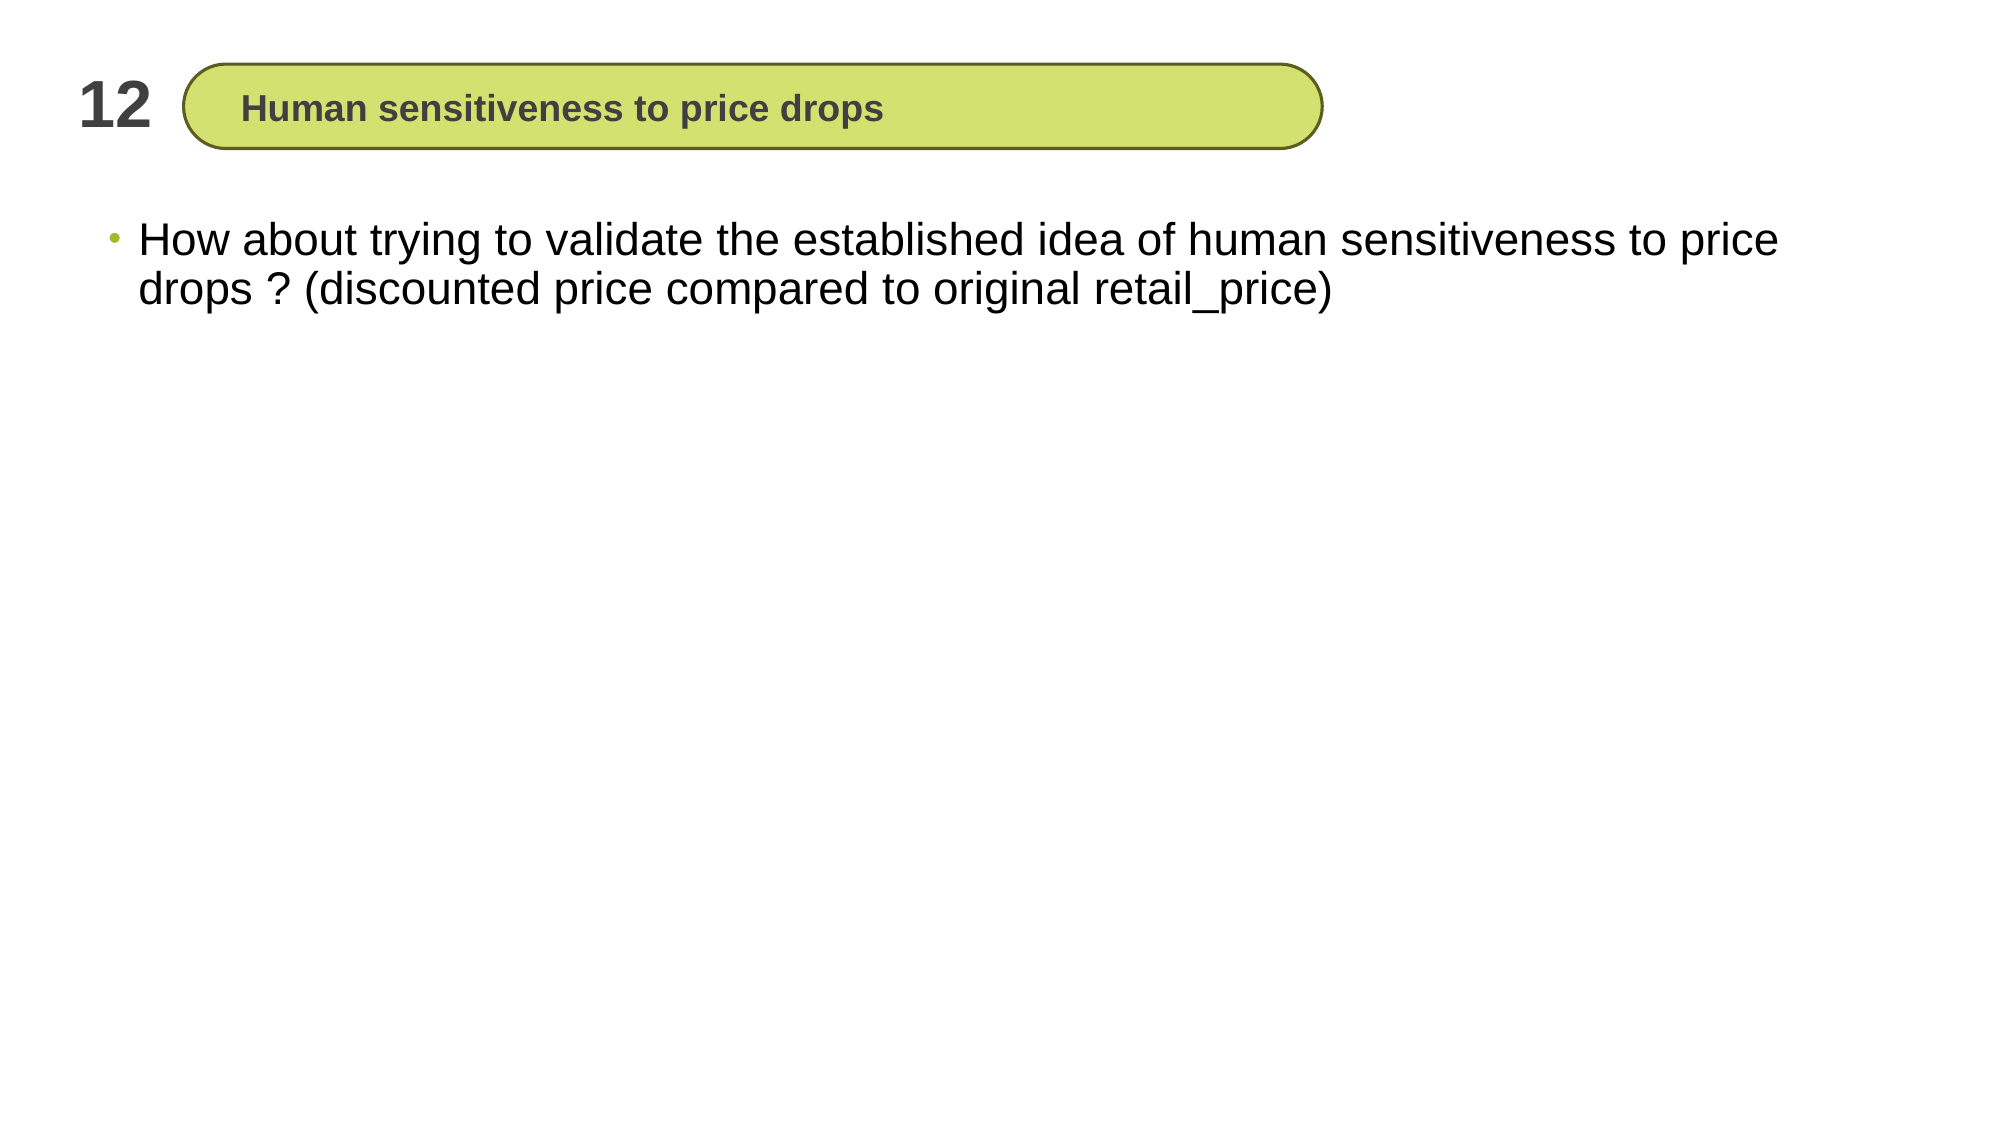

12
Human sensitiveness to price drops
How about trying to validate the established idea of human sensitiveness to price drops ? (discounted price compared to original retail_price)